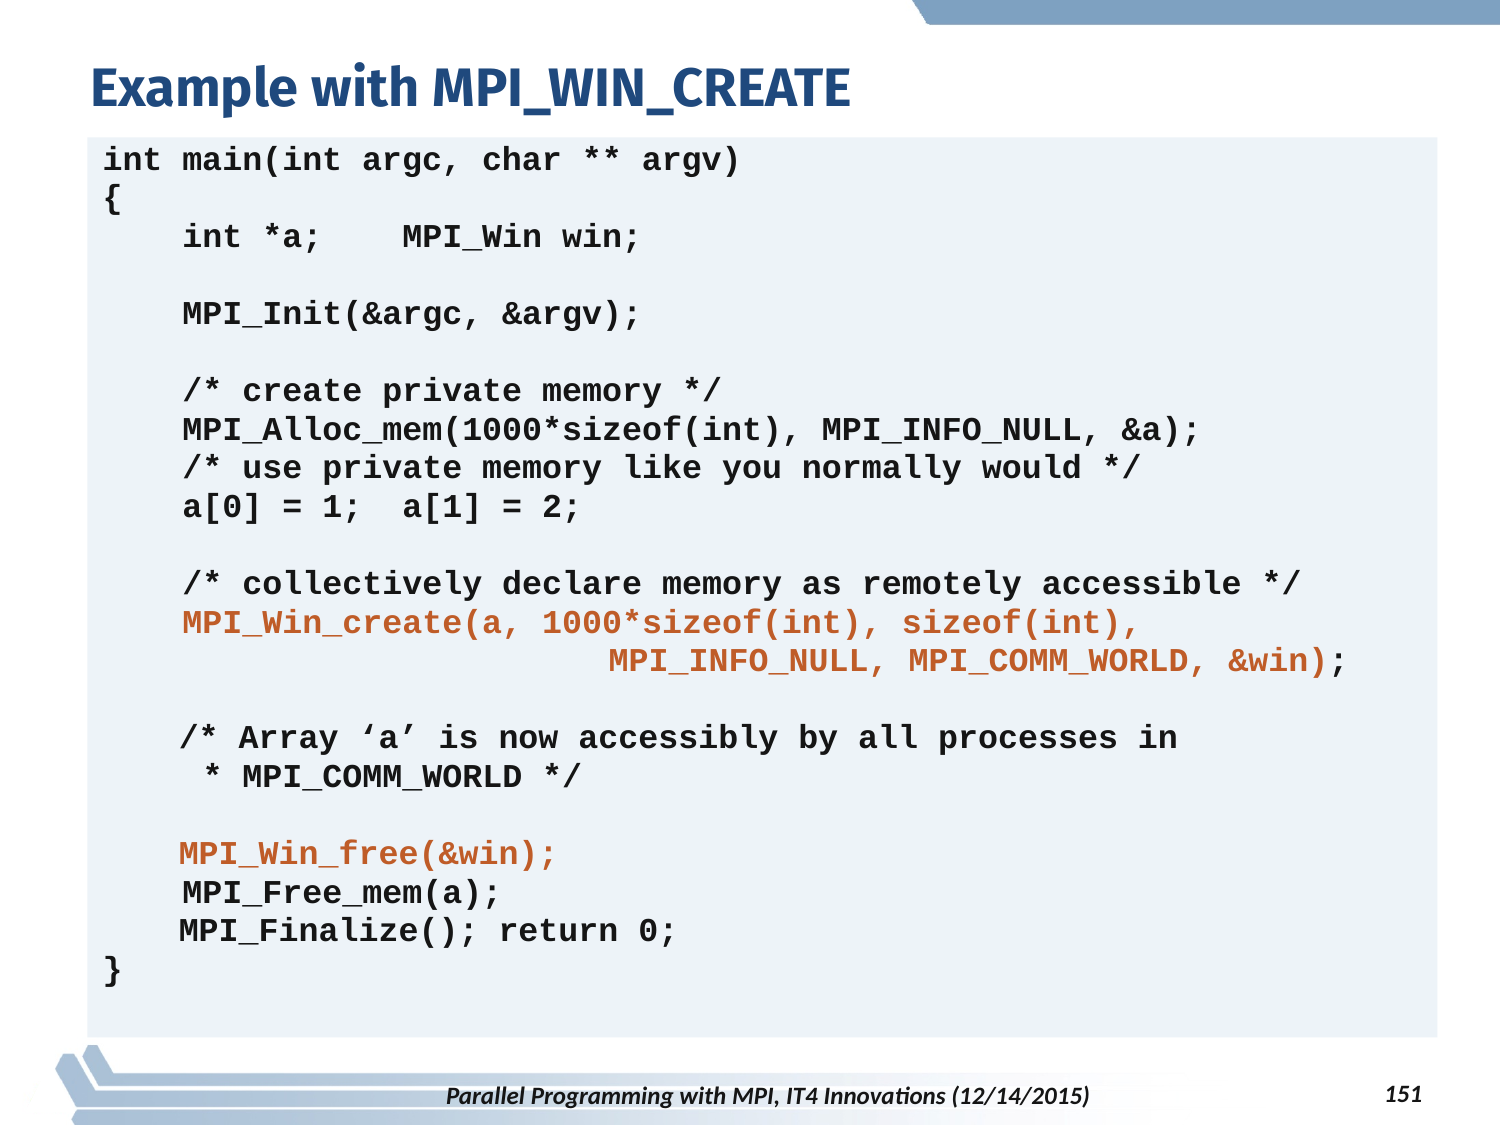

# Example with MPI_WIN_CREATE
int main(int argc, char ** argv)
{
    int *a;    MPI_Win win;

    MPI_Init(&argc, &argv);

    /* create private memory */
    MPI_Alloc_mem(1000*sizeof(int), MPI_INFO_NULL, &a);
    /* use private memory like you normally would */
    a[0] = 1;  a[1] = 2;

    /* collectively declare memory as remotely accessible */
    MPI_Win_create(a, 1000*sizeof(int), sizeof(int),
				MPI_INFO_NULL,	MPI_COMM_WORLD, &win);

	 /* Array ‘a’ is now accessibly by all processes in
     * MPI_COMM_WORLD */

	 MPI_Win_free(&win);
    MPI_Free_mem(a);
	 MPI_Finalize(); return 0;
}
151
Parallel Programming with MPI, IT4 Innovations (12/14/2015)